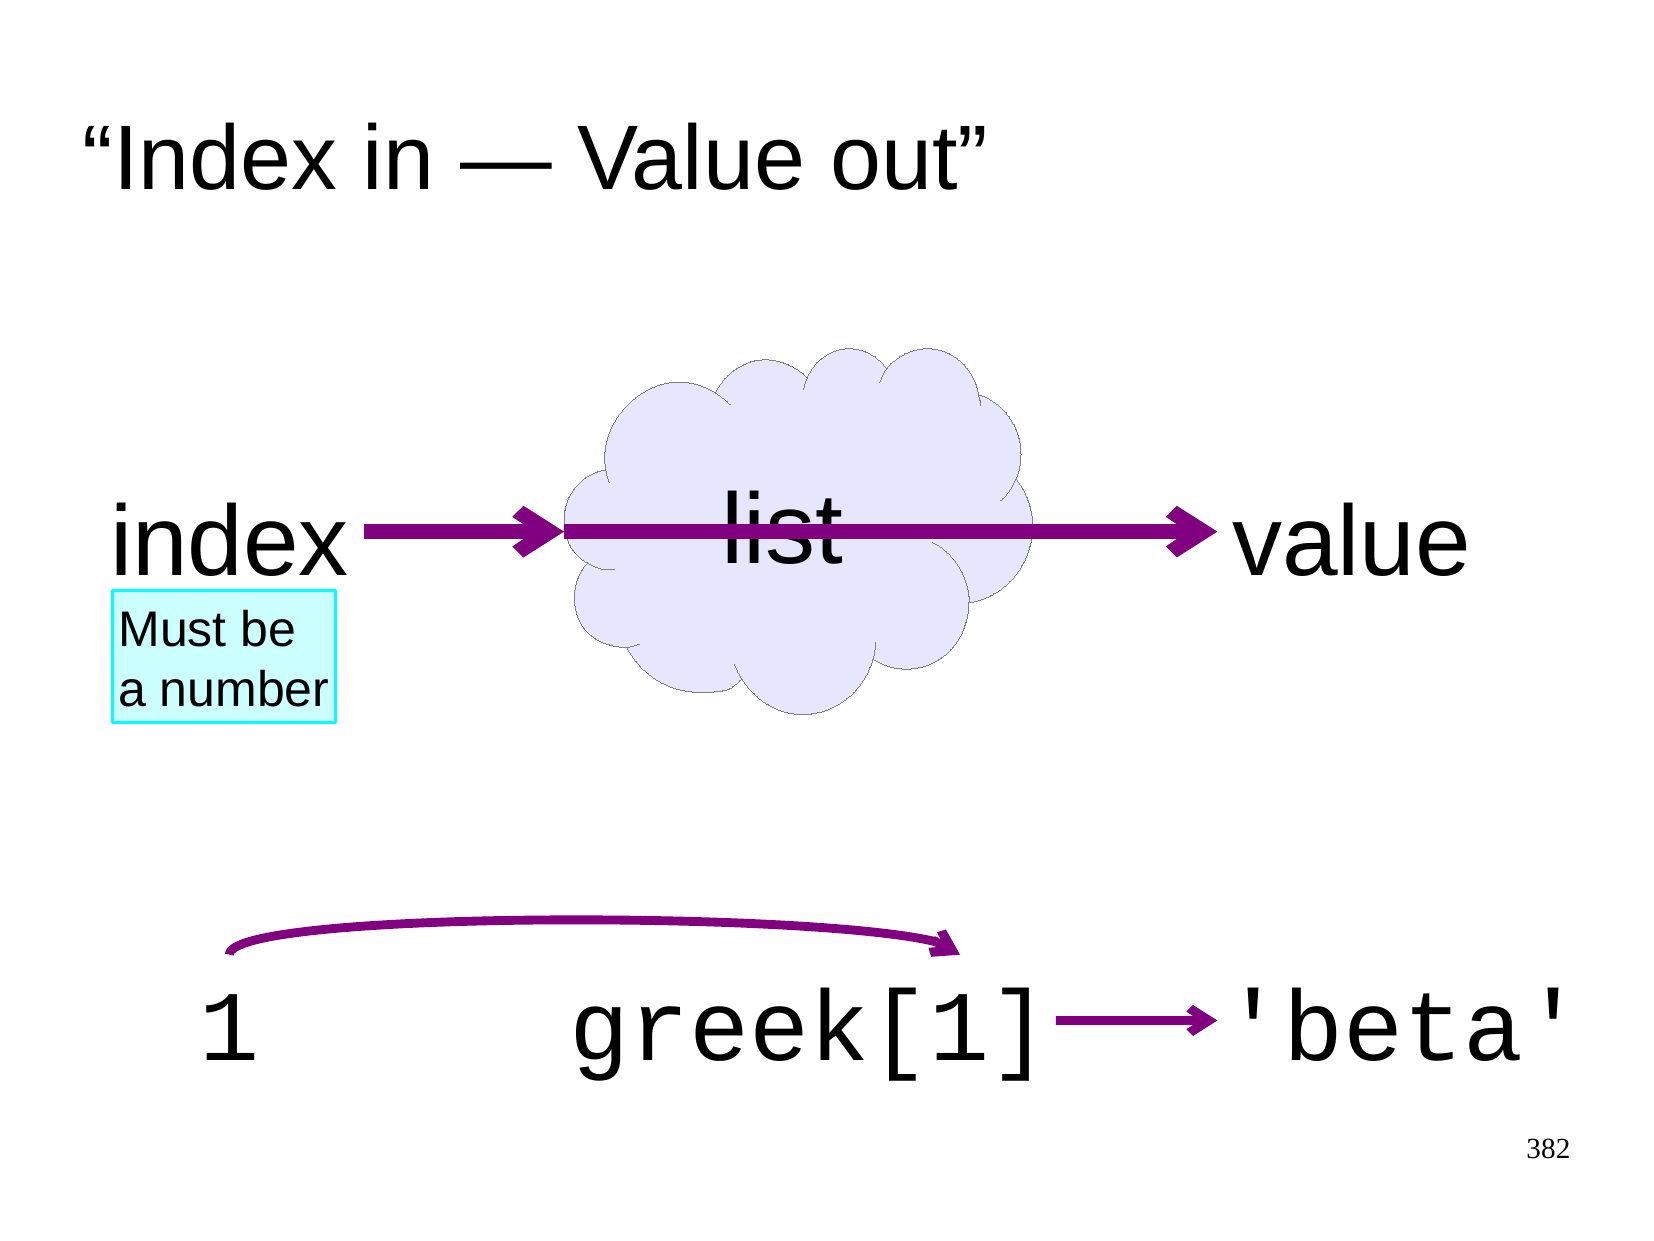

“Index in ― Value out”
list
index
value
Must be
a number
1
greek
'beta'
[1]
382